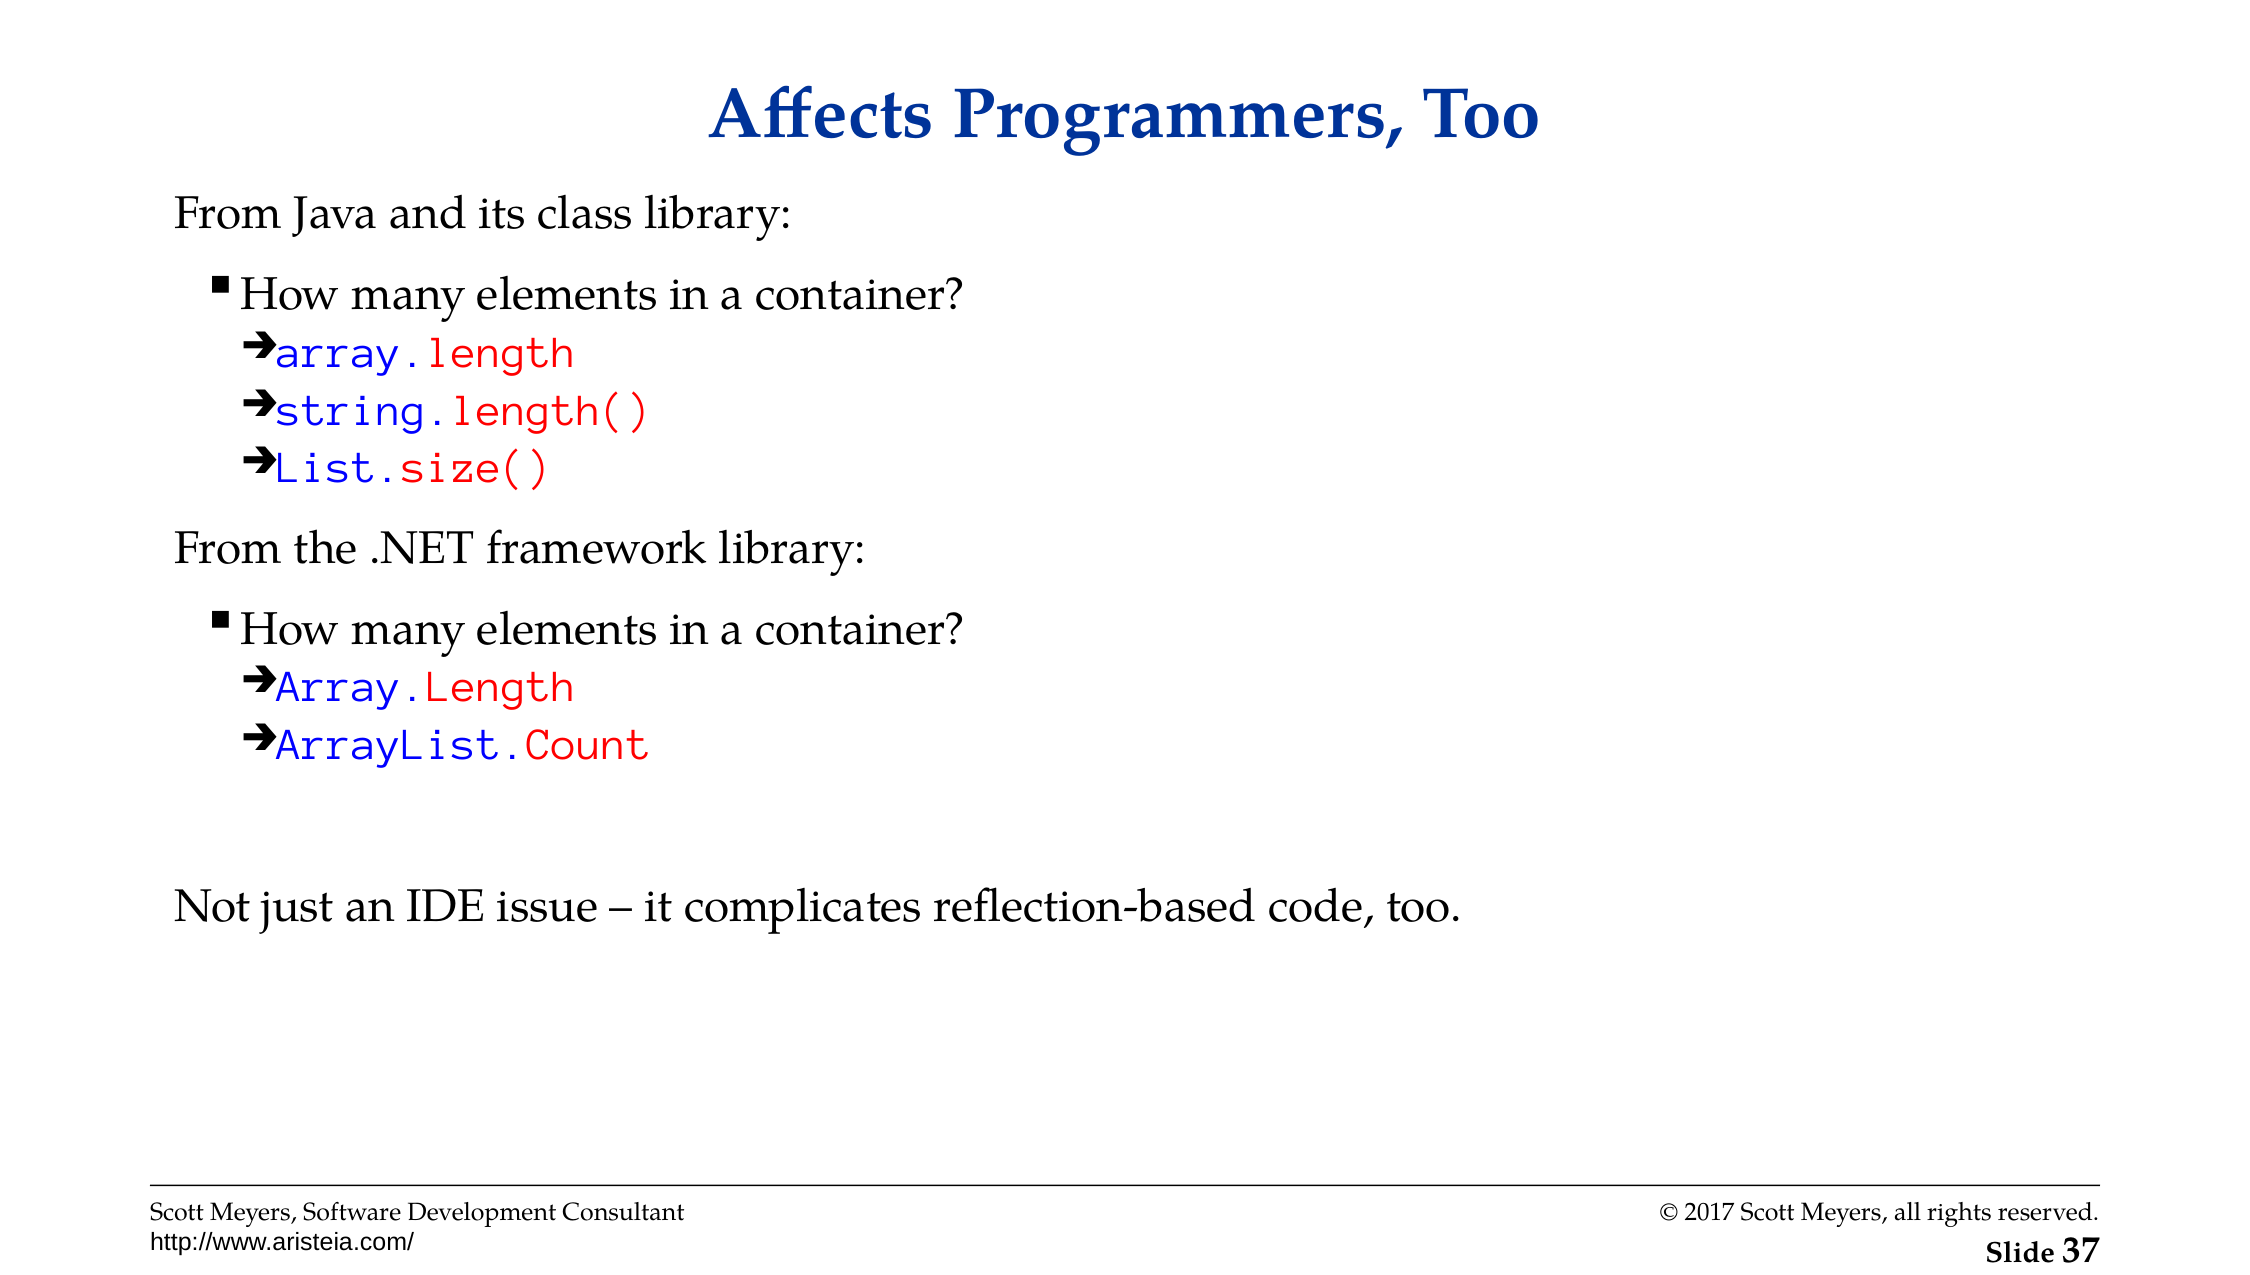

# Affects Programmers, Too
From Java and its class library:
How many elements in a container?
array.length
string.length()
List.size()
From the .NET framework library:
How many elements in a container?
Array.Length
ArrayList.Count

Not just an IDE issue – it complicates reflection-based code, too.

© 2017 Scott Meyers, all rights reserved.
Slide 37
Scott Meyers, Software Development Consultant
http://www.aristeia.com/